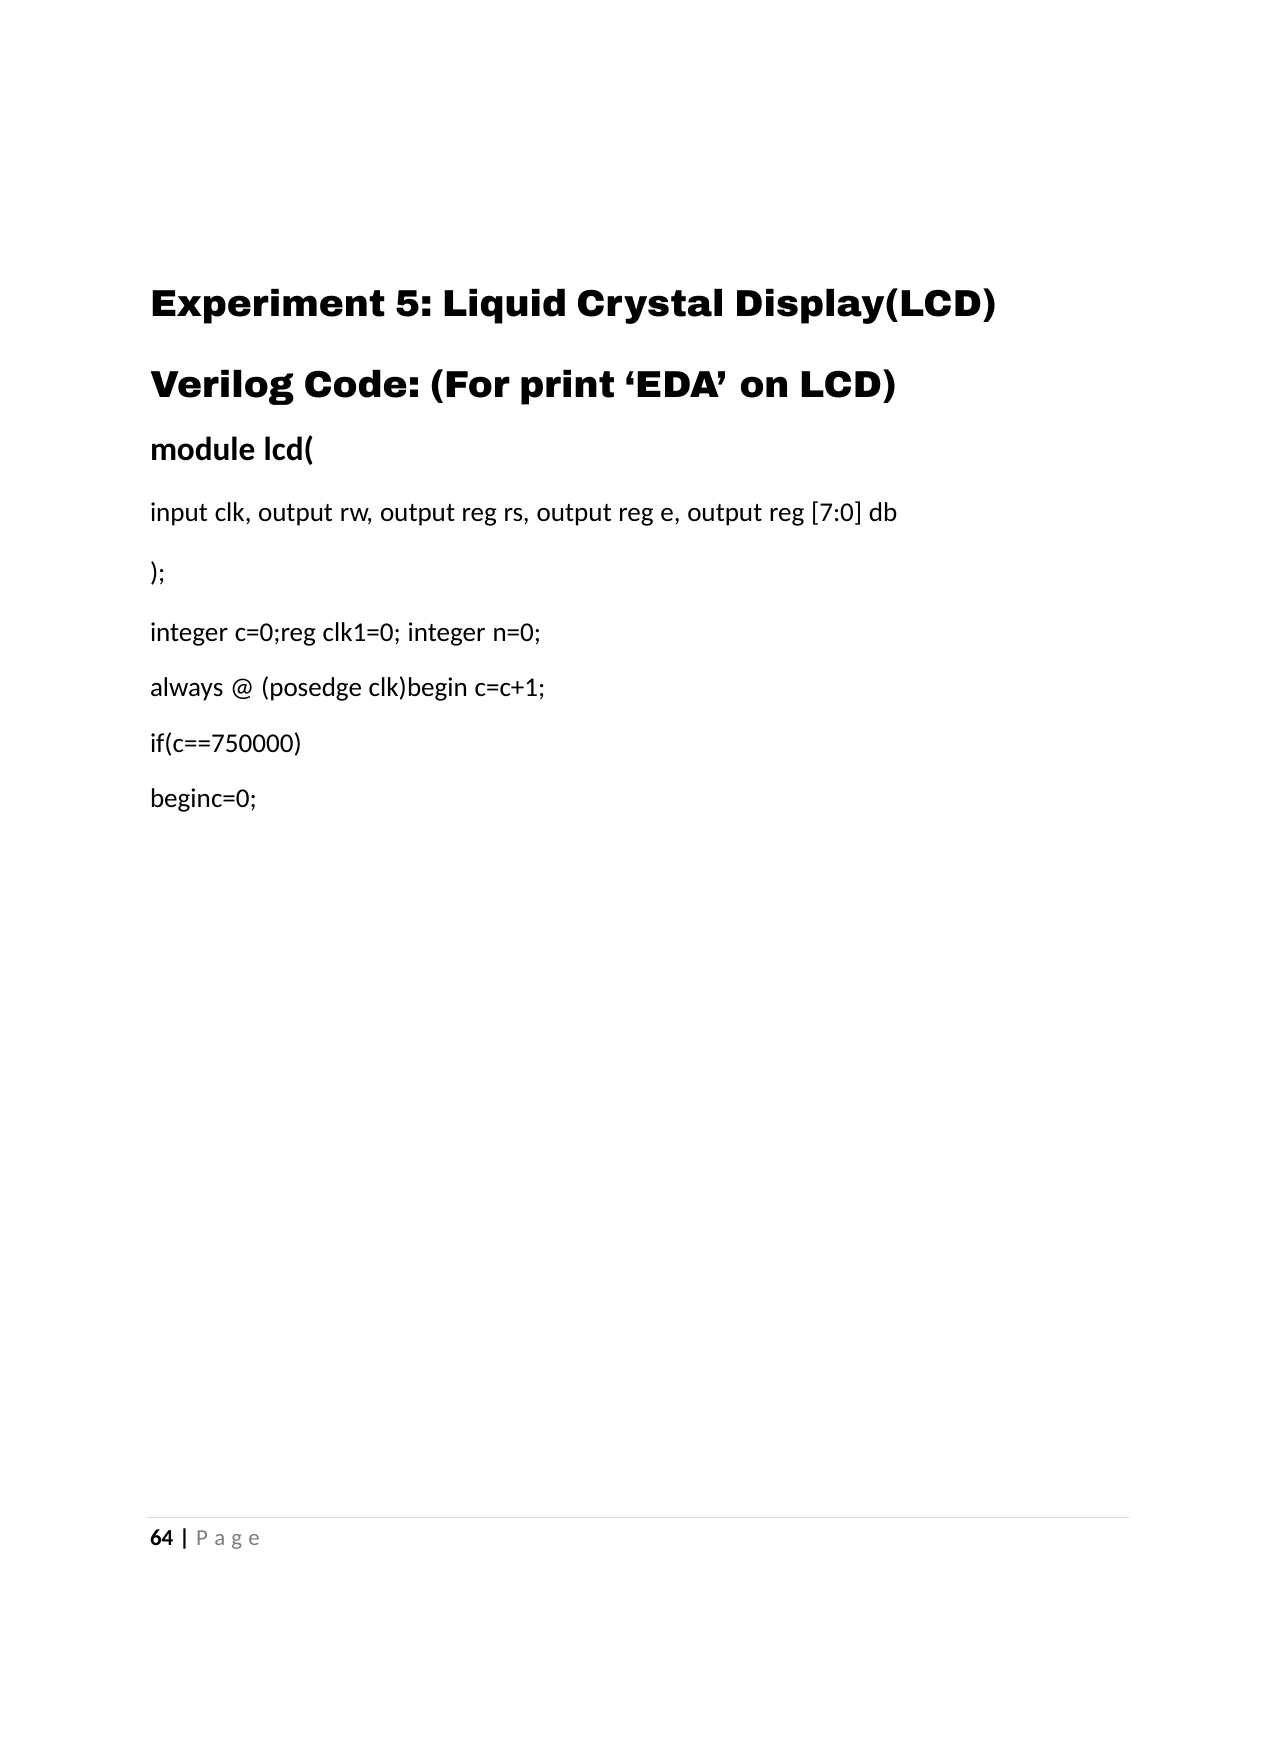

Experiment 5: Liquid Crystal Display(LCD) Verilog Code: (For print ‘EDA’ on LCD)
module lcd(
input clk, output rw, output reg rs, output reg e, output reg [7:0] db

);
integer c=0;reg clk1=0; integer n=0;
always @ (posedge clk)begin c=c+1;
if(c==750000)
beginc=0;

64 | P a g e